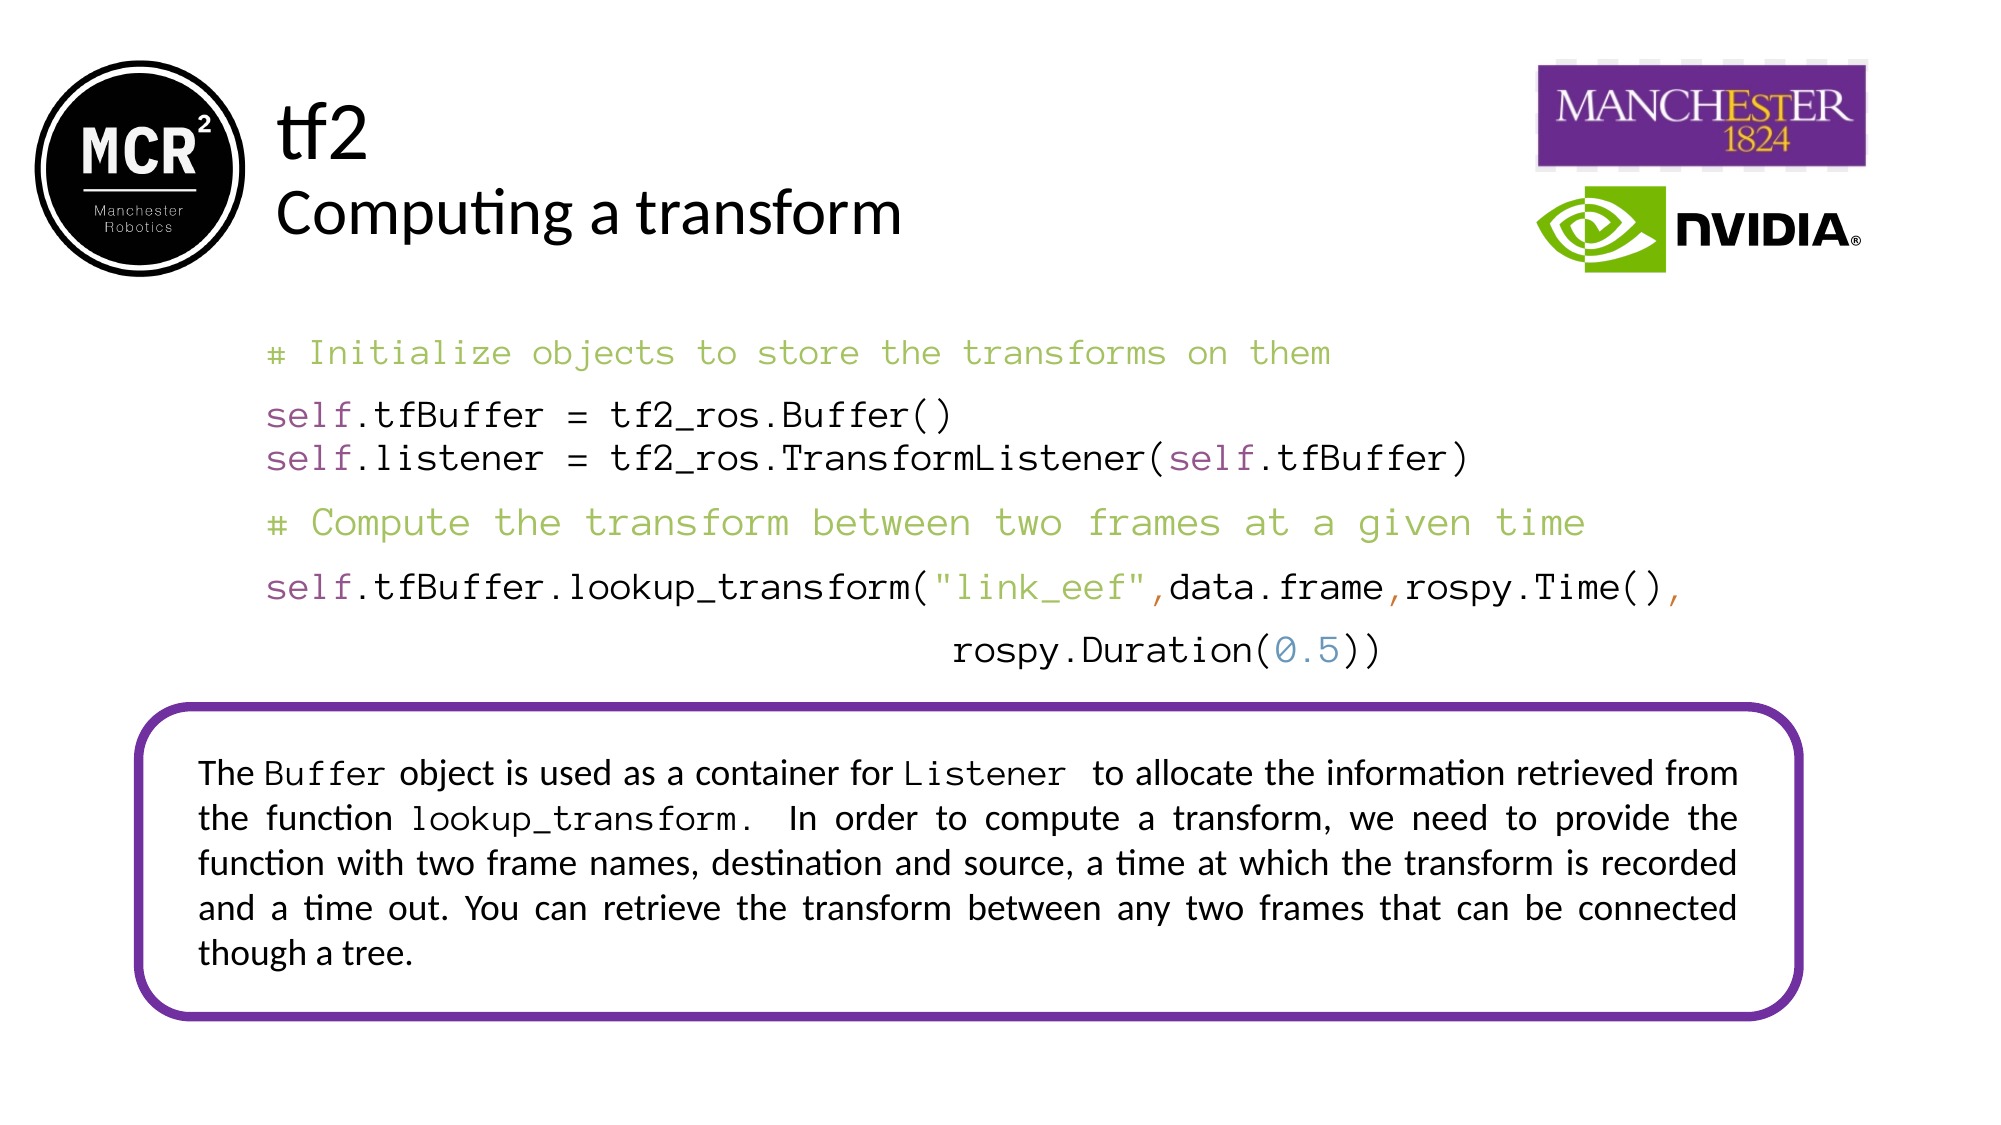

tf2
Computing a transform
# Initialize objects to store the transforms on them
self.tfBuffer = tf2_ros.Buffer()
self.listener = tf2_ros.TransformListener(self.tfBuffer)
# Compute the transform between two frames at a given time
self.tfBuffer.lookup_transform("link_eef",data.frame,rospy.Time(),
			           rospy.Duration(0.5))

The Buffer object is used as a container for Listener to allocate the information retrieved from the function lookup_transform. In order to compute a transform, we need to provide the function with two frame names, destination and source, a time at which the transform is recorded and a time out. You can retrieve the transform between any two frames that can be connected though a tree.